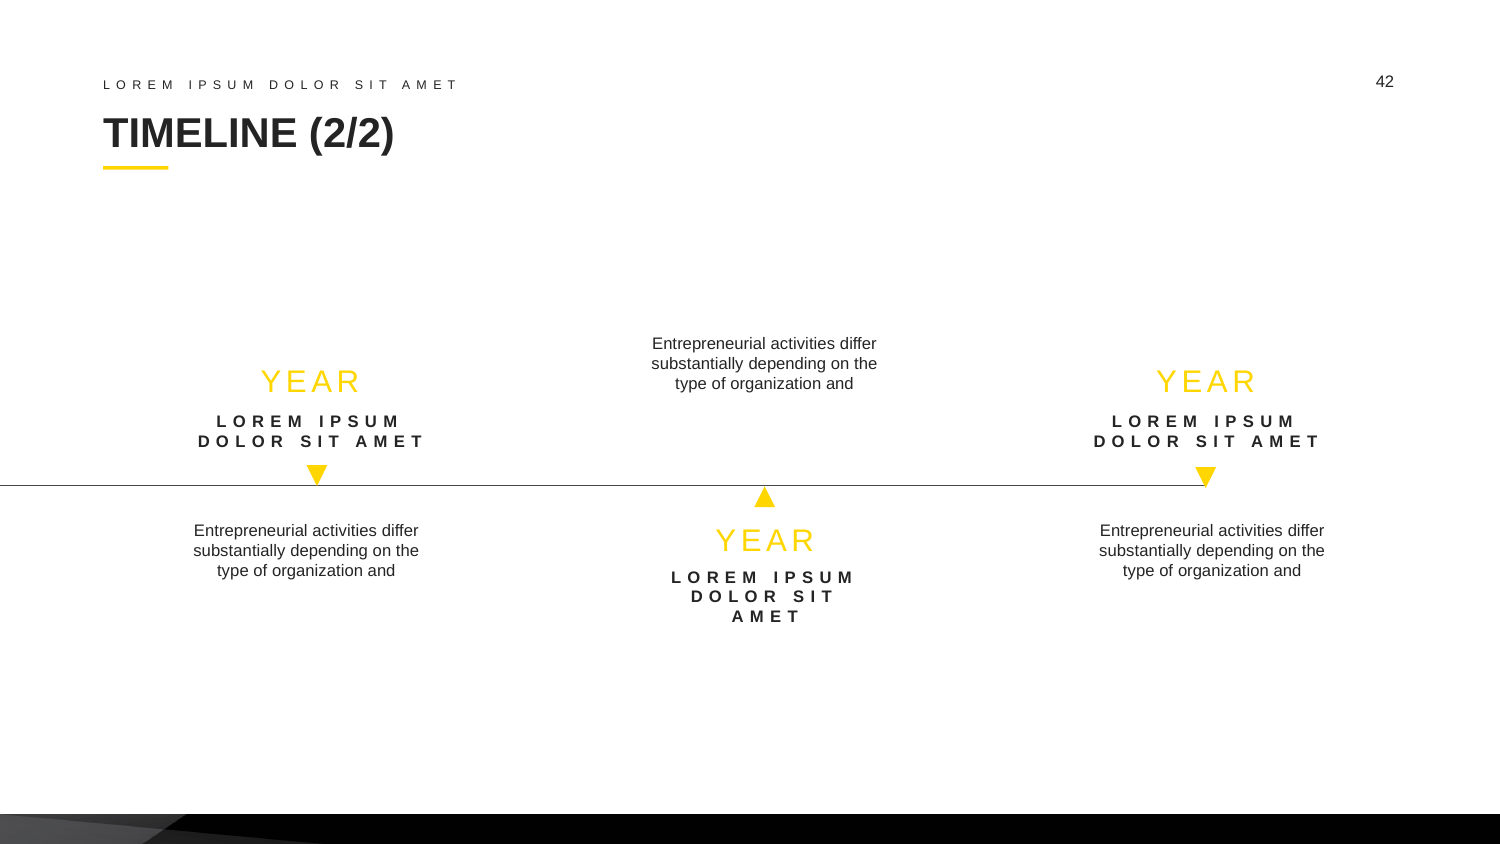

42
LOREM IPSUM DOLOR SIT AMET
# TIMELINE (2/2)

Entrepreneurial activities differ substantially depending on the type of organization and
YEAR
YEAR
LOREM IPSUM DOLOR SIT AMET
LOREM IPSUM DOLOR SIT AMET

YEAR
Entrepreneurial activities differ substantially depending on the type of organization and
Entrepreneurial activities differ substantially depending on the type of organization and
LOREM IPSUM DOLOR SIT AMET